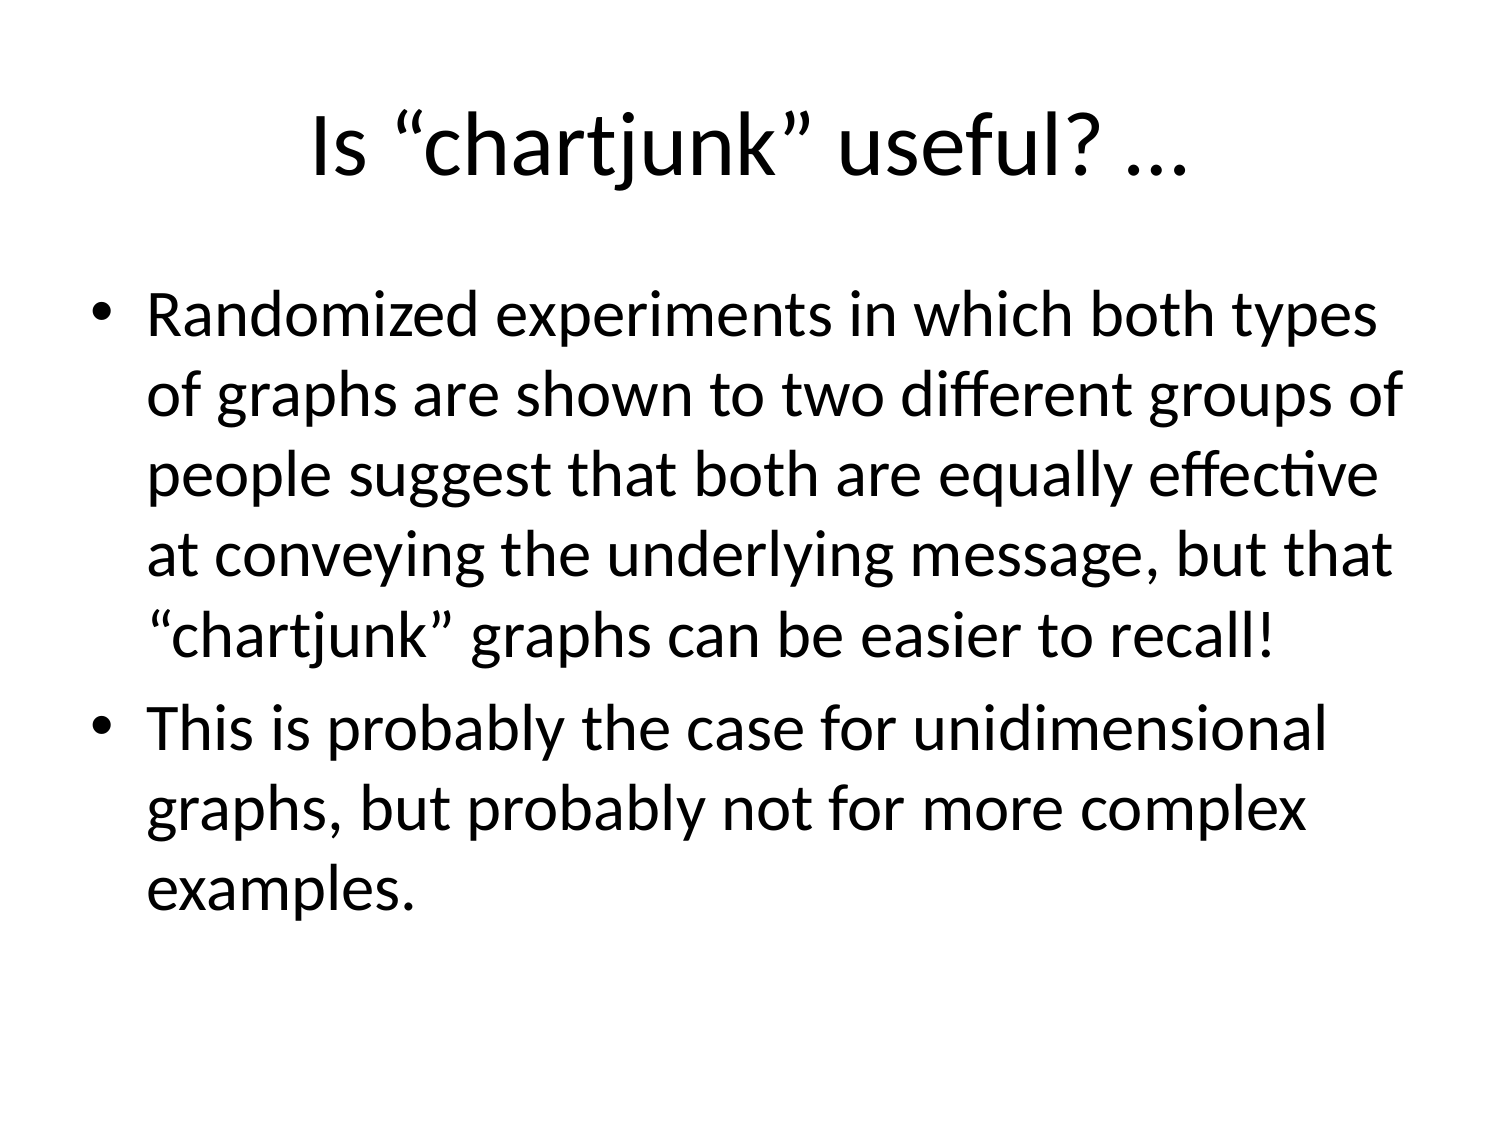

# Is “chartjunk” useful? …
Randomized experiments in which both types of graphs are shown to two different groups of people suggest that both are equally effective at conveying the underlying message, but that “chartjunk” graphs can be easier to recall!
This is probably the case for unidimensional graphs, but probably not for more complex examples.